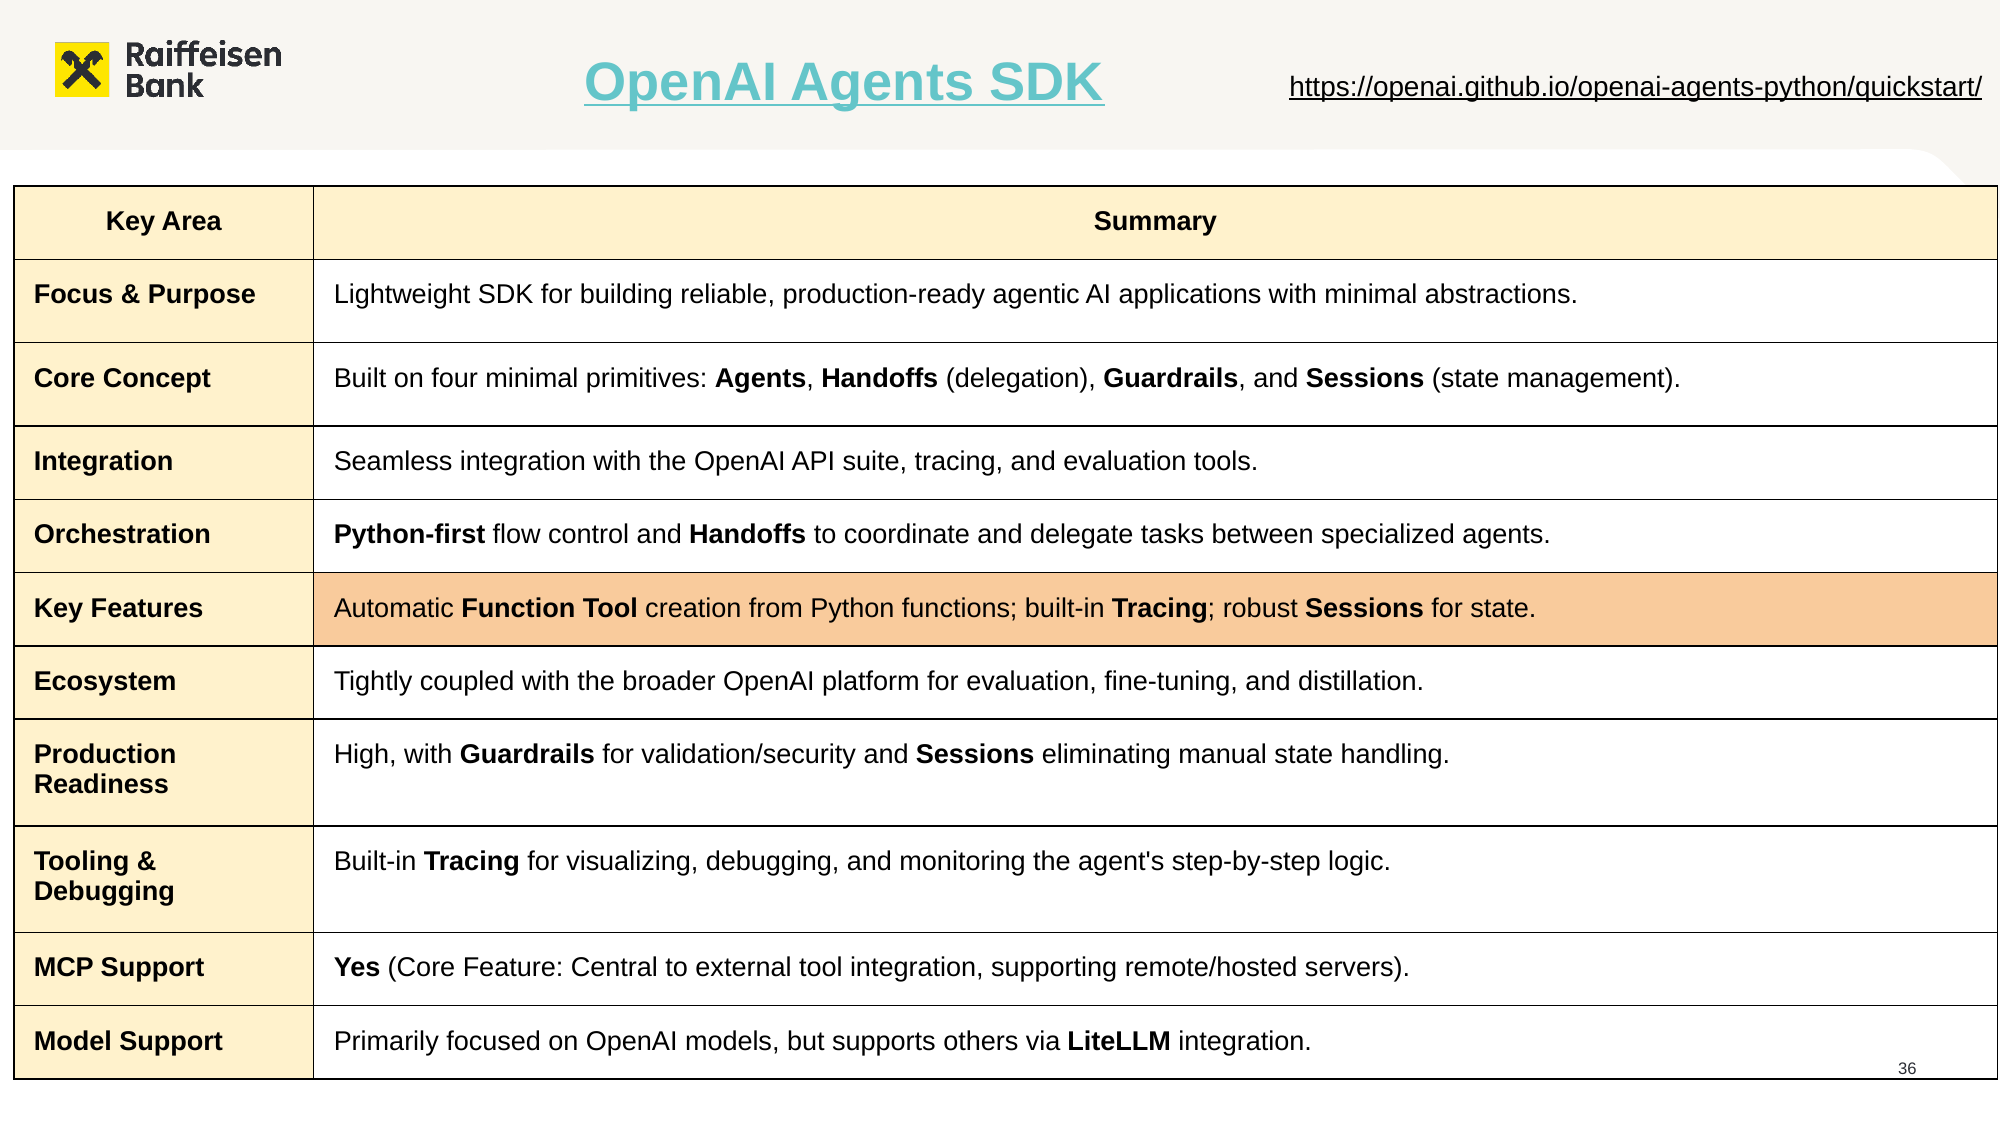

OpenAI Agents SDK
https://openai.github.io/openai-agents-python/quickstart/
| Key Area | Summary |
| --- | --- |
| Focus & Purpose | Lightweight SDK for building reliable, production-ready agentic AI applications with minimal abstractions. |
| Core Concept | Built on four minimal primitives: Agents, Handoffs (delegation), Guardrails, and Sessions (state management). |
| Integration | Seamless integration with the OpenAI API suite, tracing, and evaluation tools. |
| Orchestration | Python-first flow control and Handoffs to coordinate and delegate tasks between specialized agents. |
| Key Features | Automatic Function Tool creation from Python functions; built-in Tracing; robust Sessions for state. |
| Ecosystem | Tightly coupled with the broader OpenAI platform for evaluation, fine-tuning, and distillation. |
| Production Readiness | High, with Guardrails for validation/security and Sessions eliminating manual state handling. |
| Tooling & Debugging | Built-in Tracing for visualizing, debugging, and monitoring the agent's step-by-step logic. |
| MCP Support | Yes (Core Feature: Central to external tool integration, supporting remote/hosted servers). |
| Model Support | Primarily focused on OpenAI models, but supports others via LiteLLM integration. |